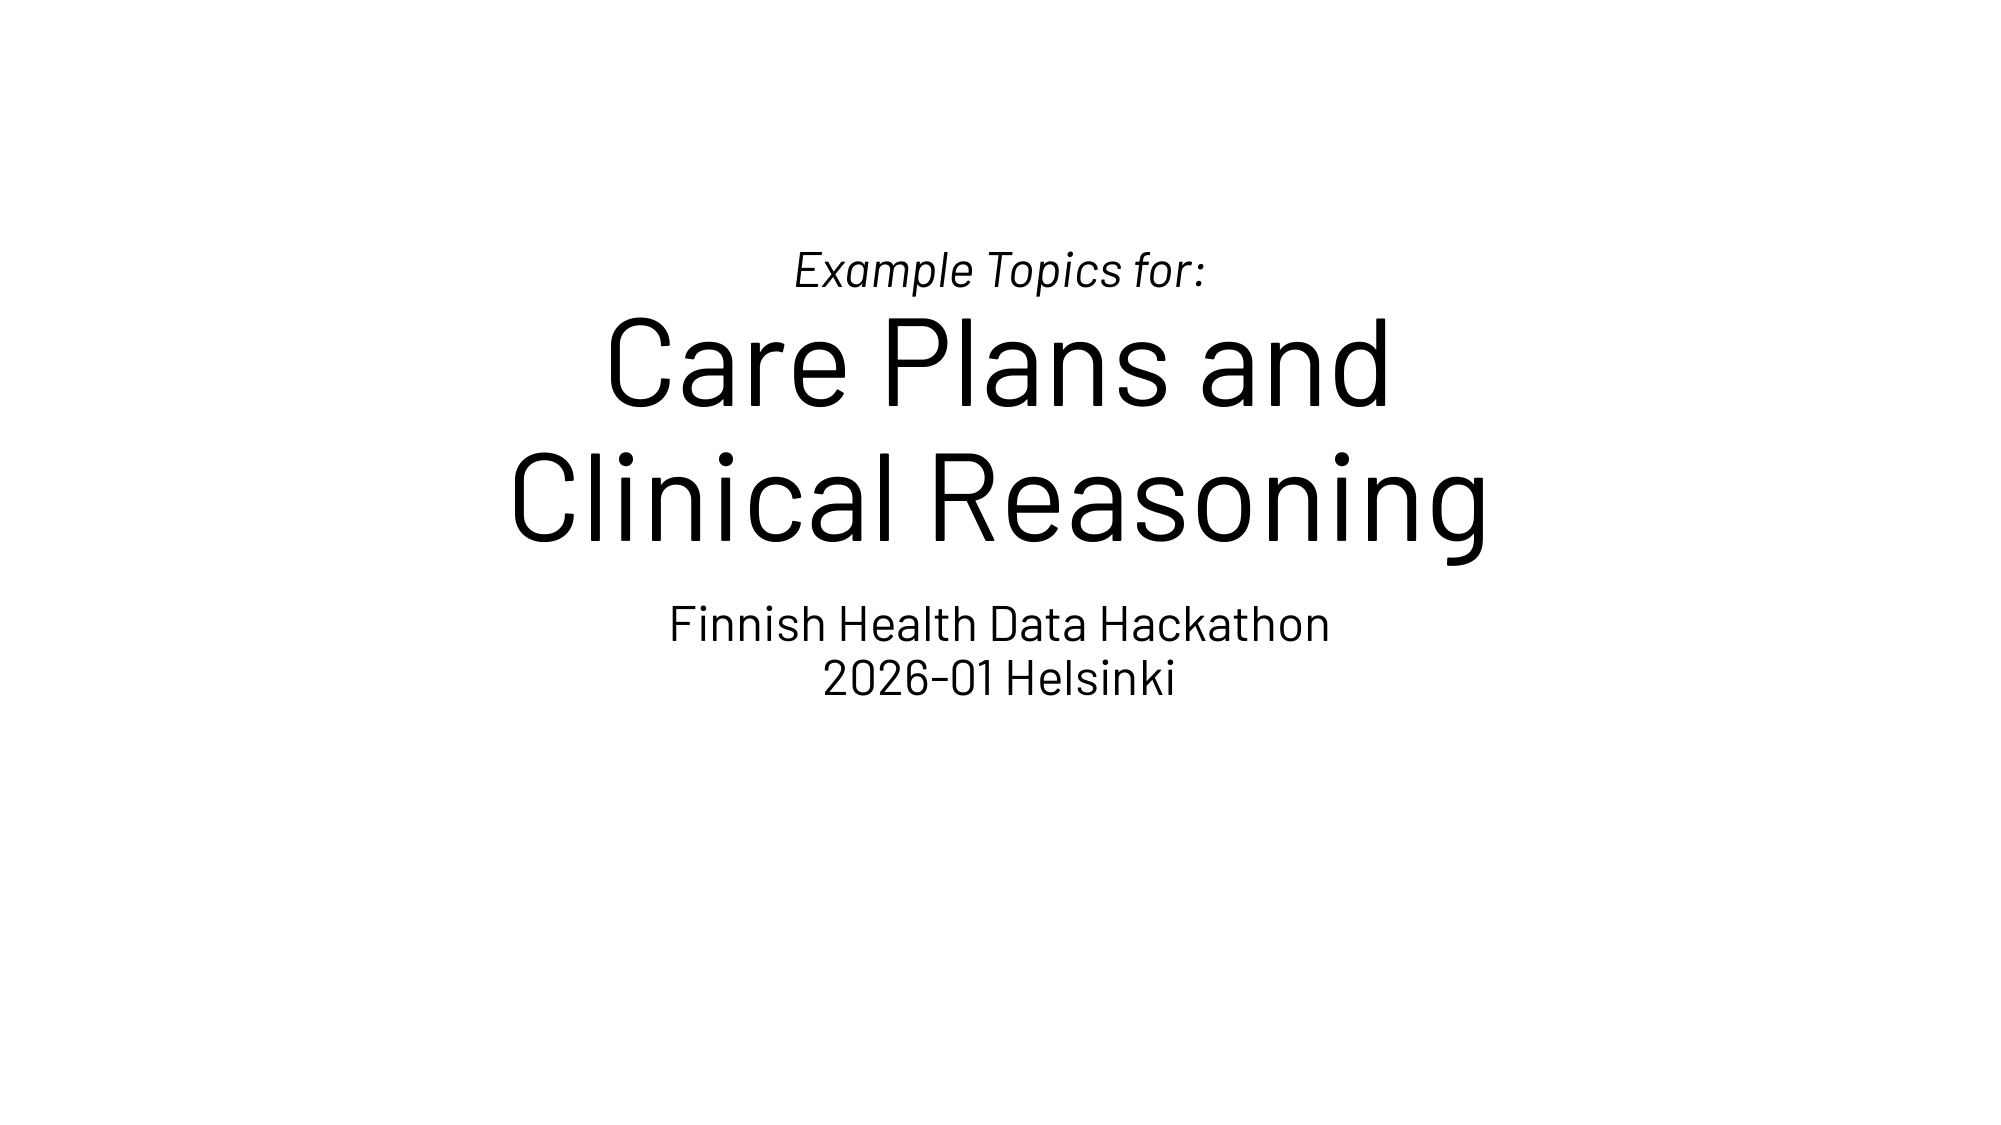

# Example Topics for: Care Plans and Clinical Reasoning
Finnish Health Data Hackathon
2026-01 Helsinki